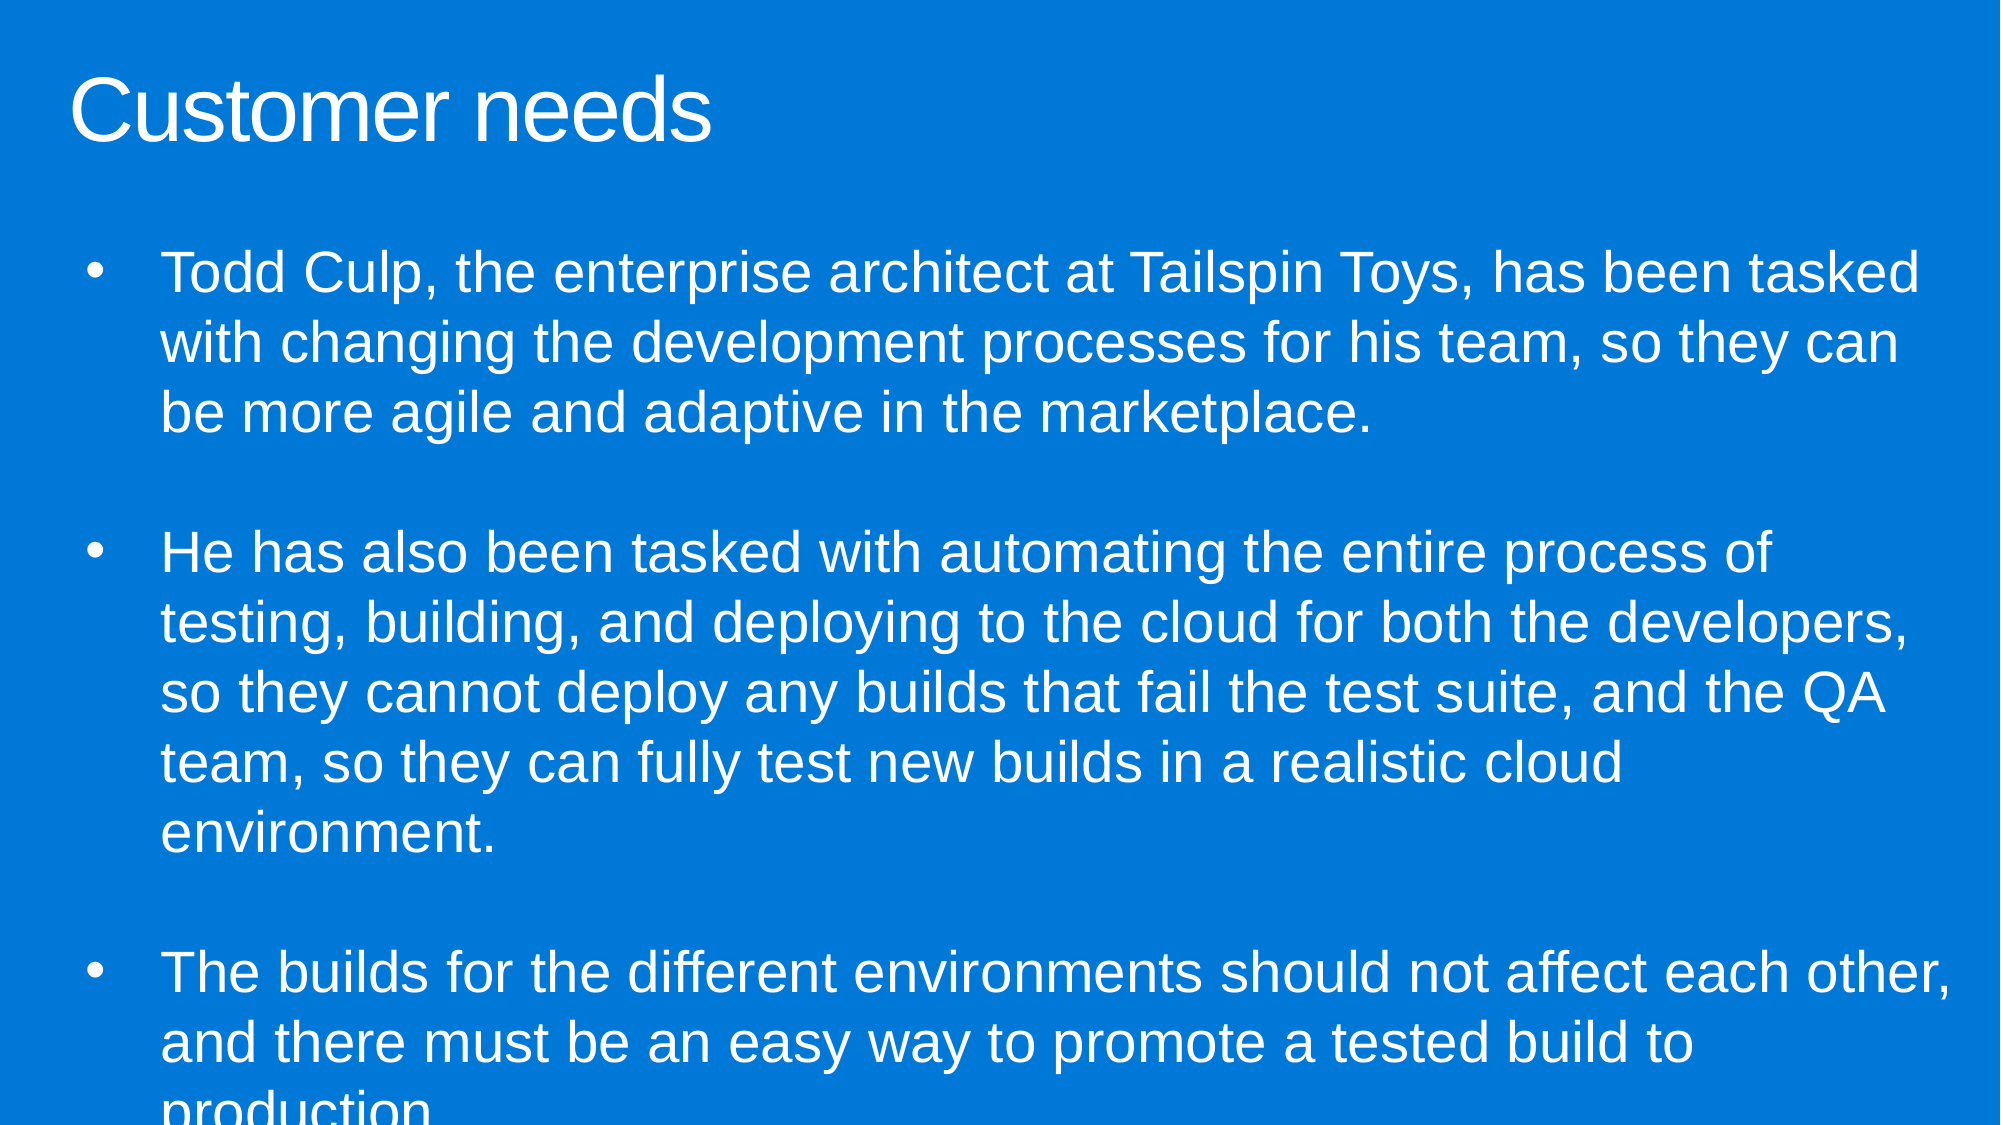

# Customer needs
Todd Culp, the enterprise architect at Tailspin Toys, has been tasked with changing the development processes for his team, so they can be more agile and adaptive in the marketplace.

He has also been tasked with automating the entire process of testing, building, and deploying to the cloud for both the developers, so they cannot deploy any builds that fail the test suite, and the QA team, so they can fully test new builds in a realistic cloud environment.

The builds for the different environments should not affect each other, and there must be an easy way to promote a tested build to production.